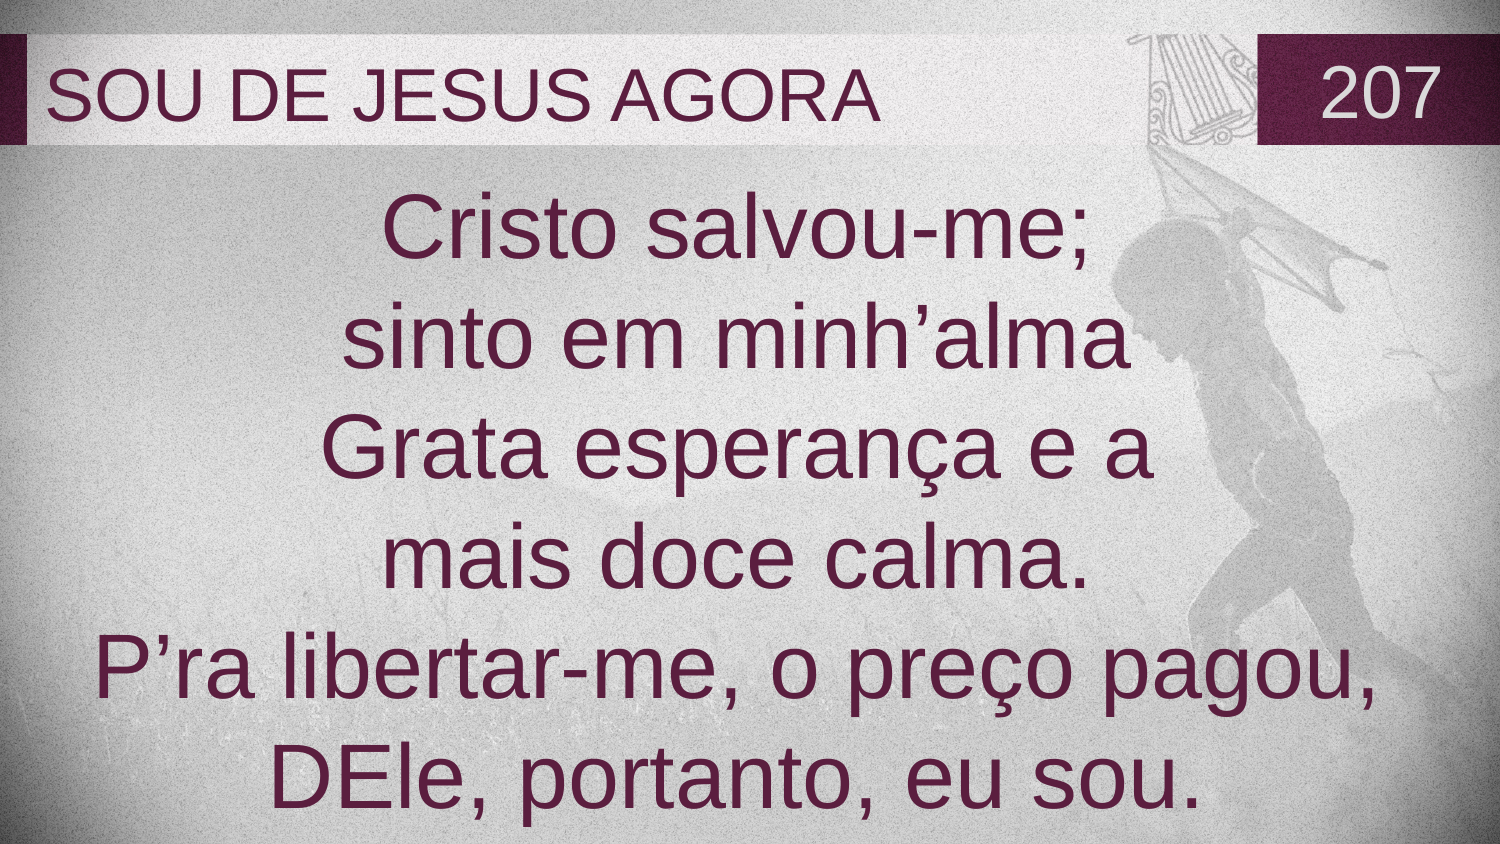

# SOU DE JESUS AGORA
207
Cristo salvou-me;
sinto em minh’alma
Grata esperança e a
mais doce calma.
P’ra libertar-me, o preço pagou,
DEle, portanto, eu sou.